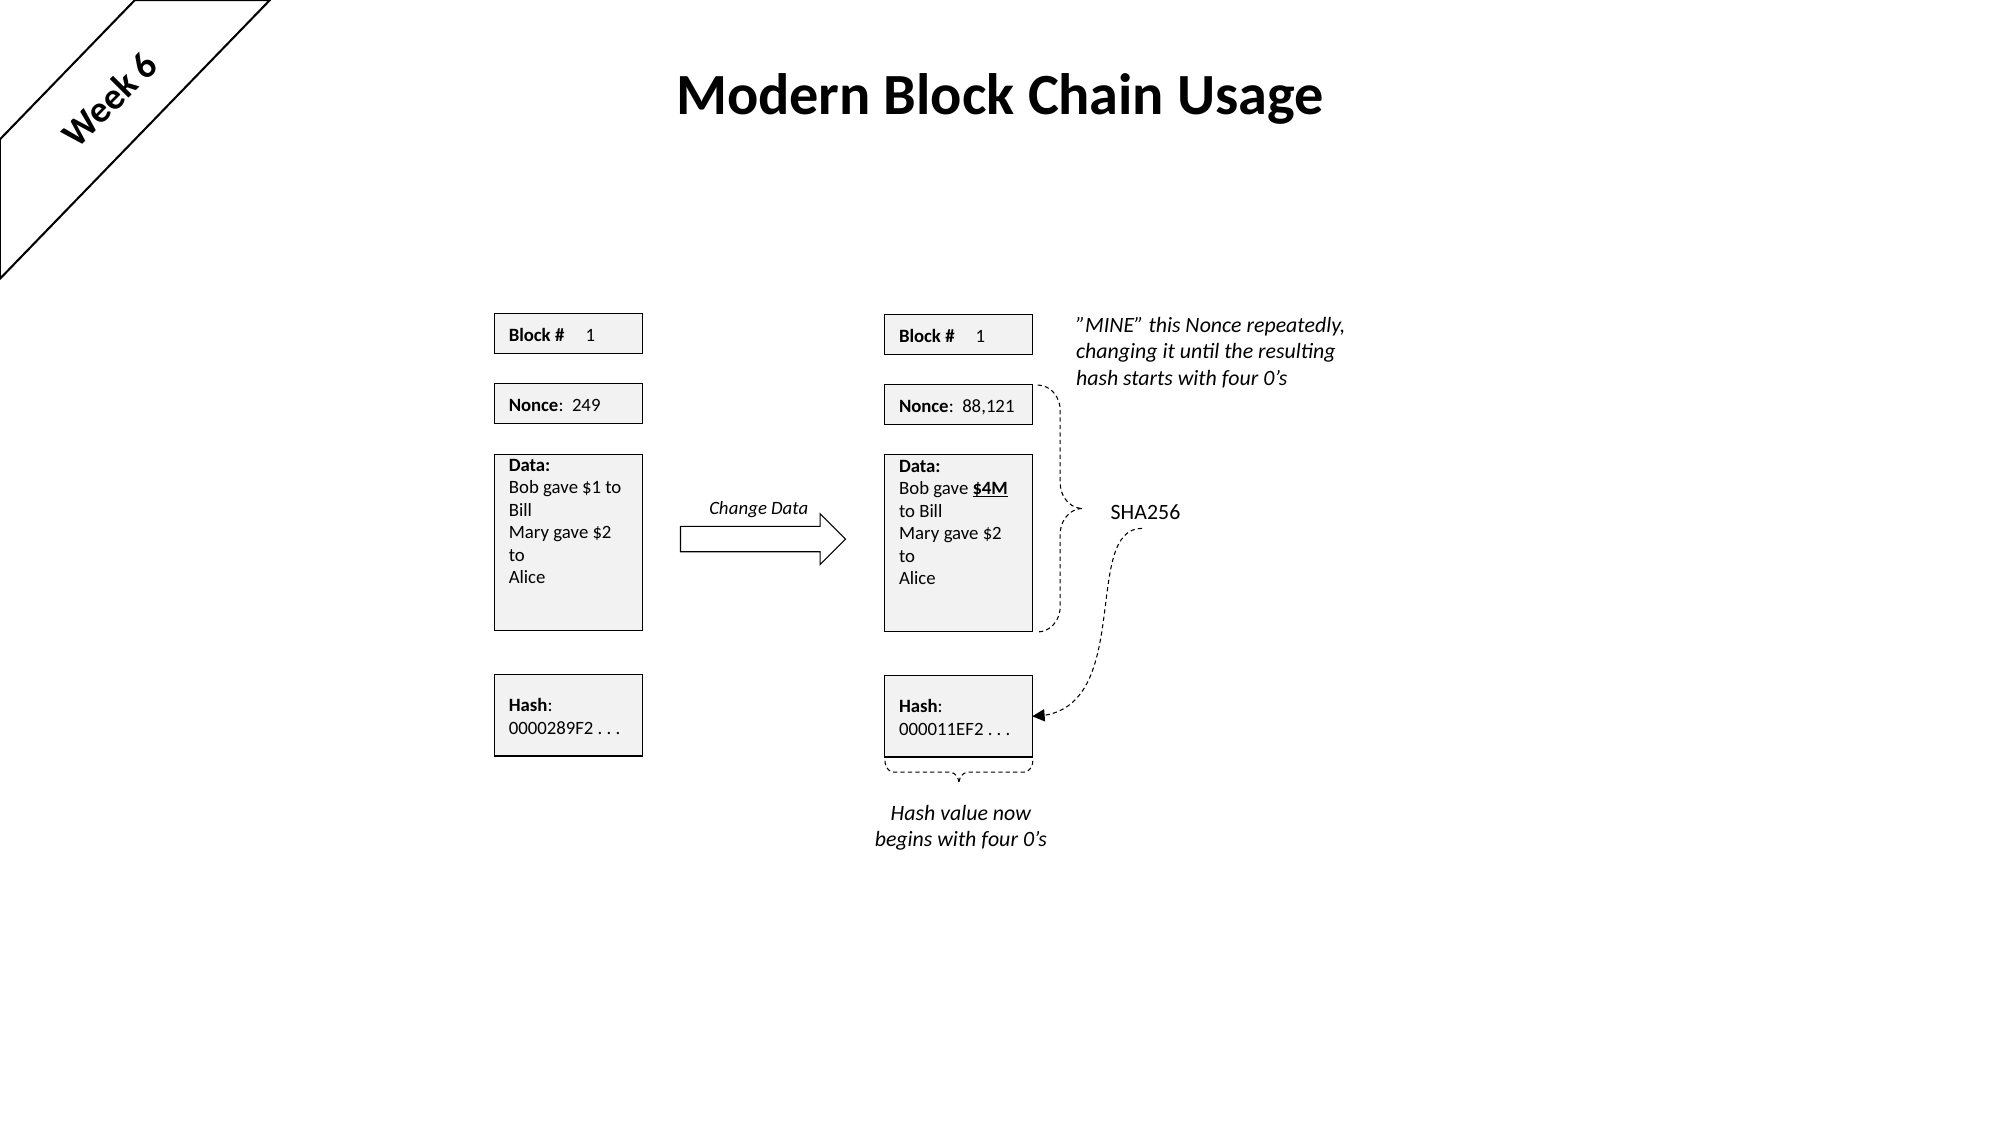

# Modern Block Chain Usage
Week 6
”MINE” this Nonce repeatedly,
changing it until the resulting
hash starts with four 0’s
Block #     1
Block #     1
Nonce:  249
Nonce:  88,121

Data:
Bob gave $1 to Bill
Mary gave $2 to
Alice

Data:
Bob gave $4M to Bill
Mary gave $2 to
Alice

Change Data
SHA256

Hash:
0000289F2 . . .
Hash:
000011EF2 . . .

Hash value now
begins with four 0’s